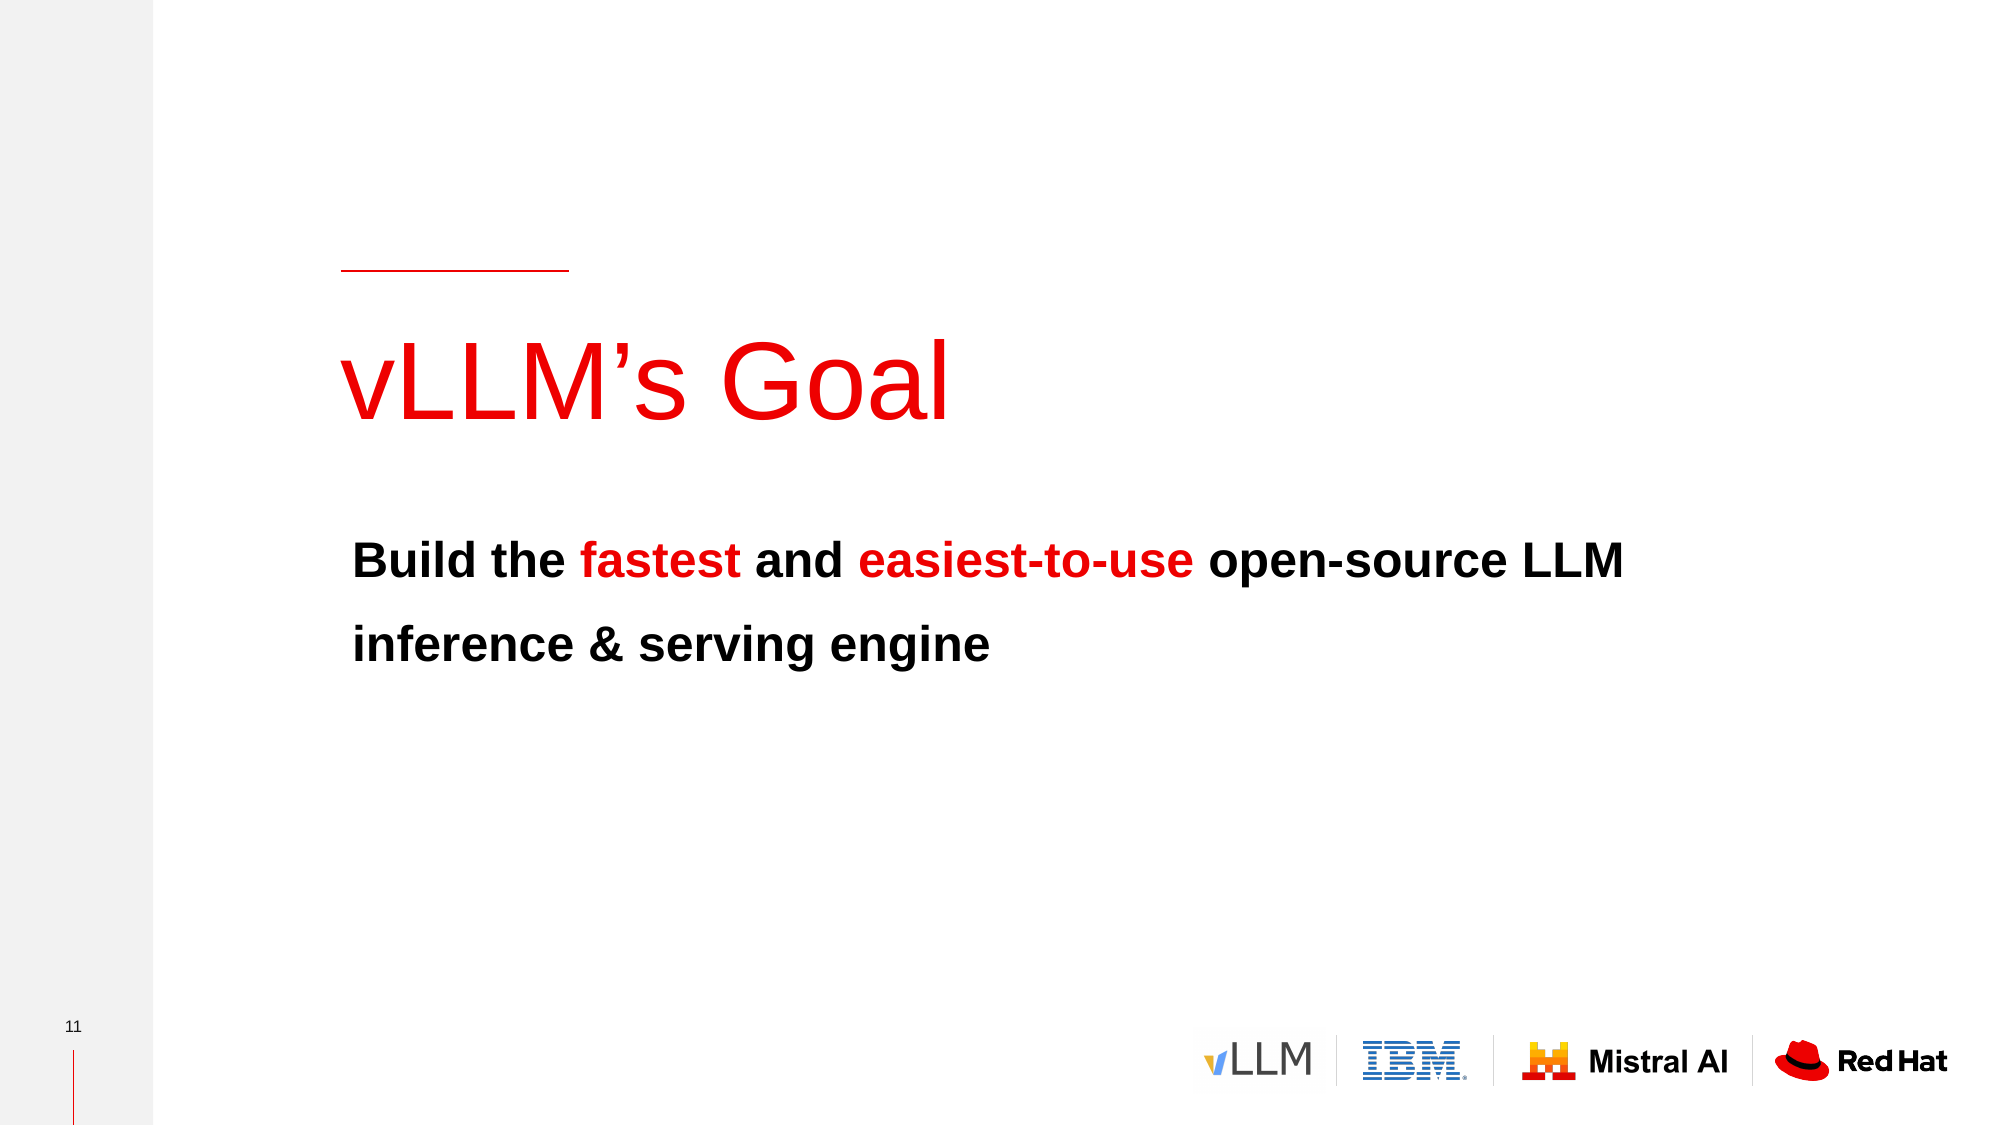

# vLLM’s Goal

Build the fastest and easiest-to-use open-source LLM inference & serving engine

11